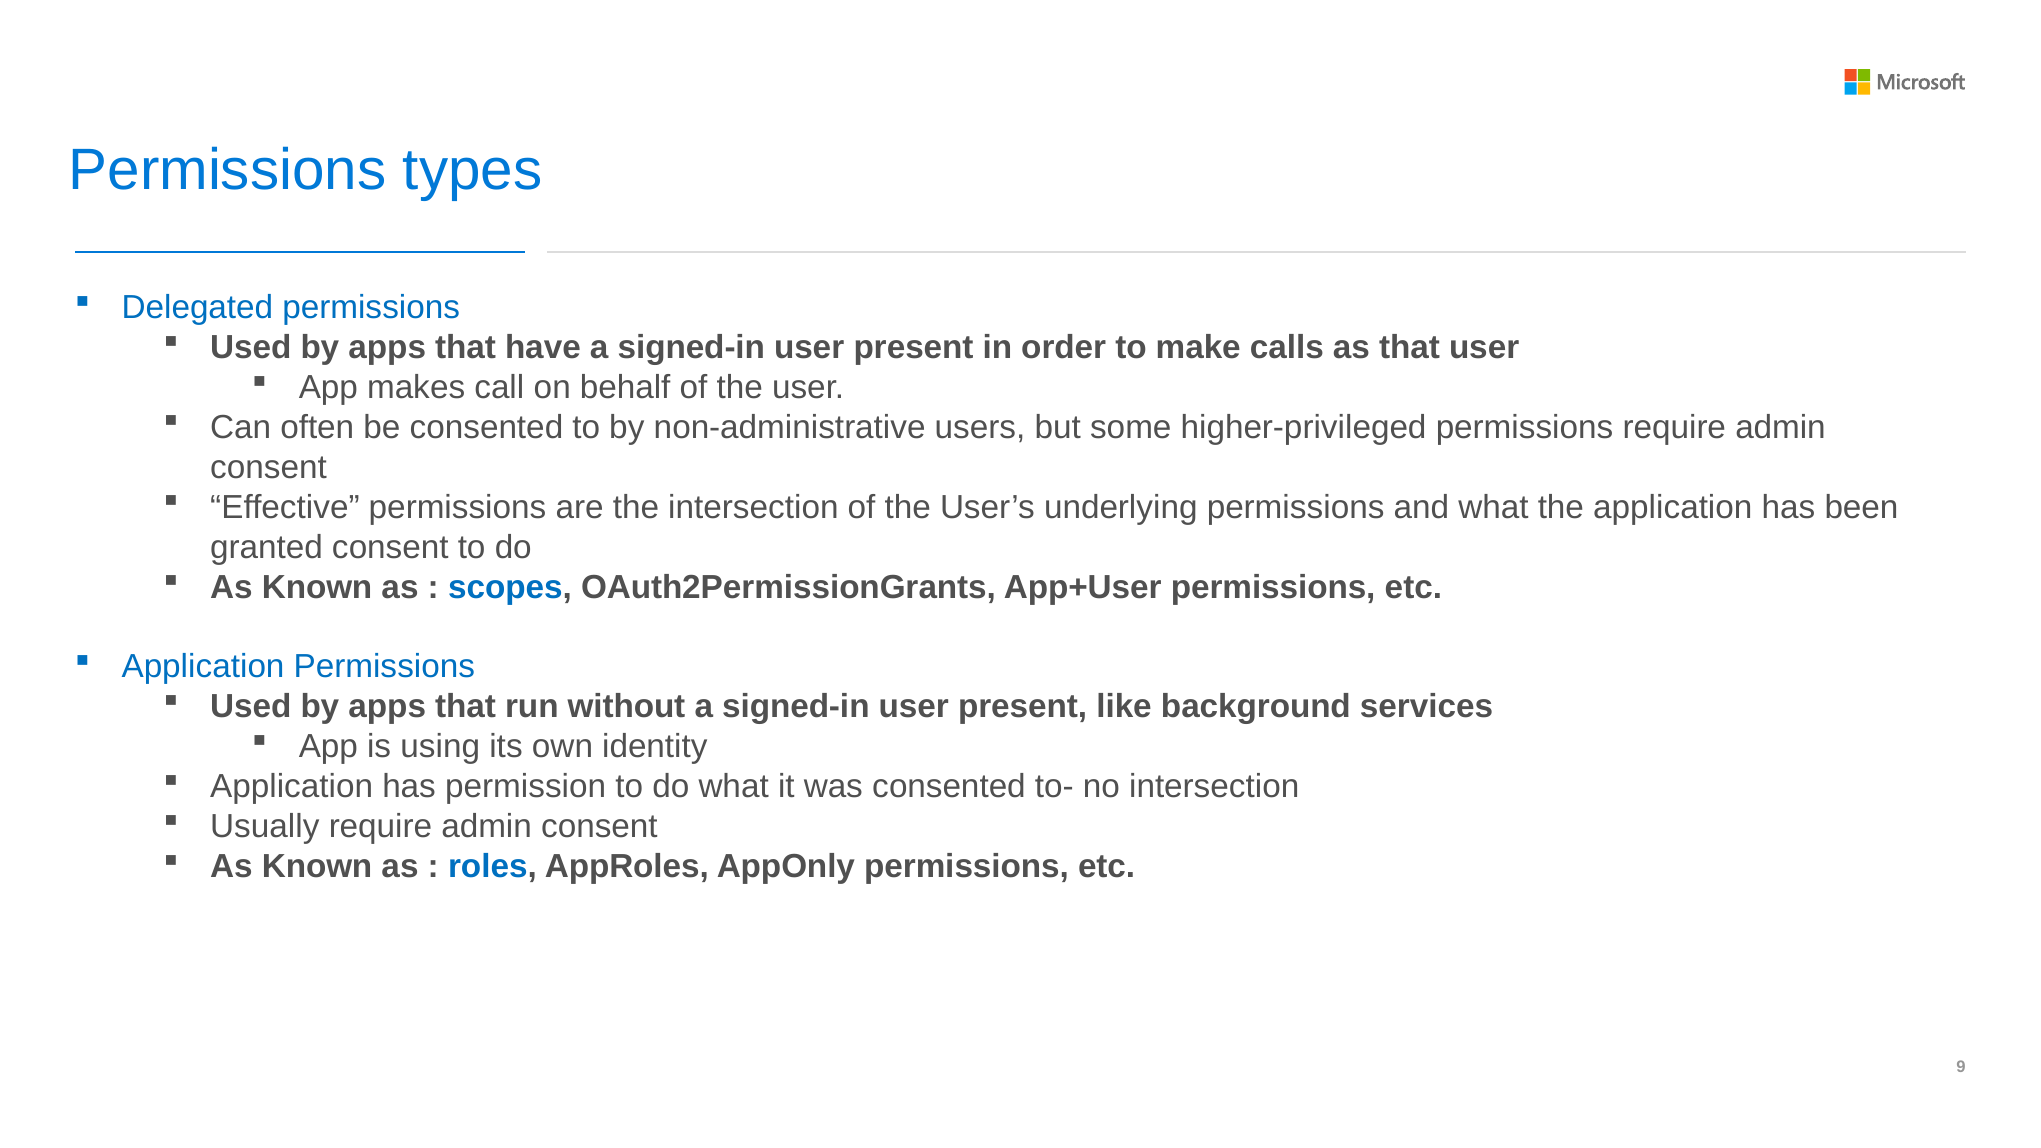

Permissions types
Delegated permissions
Used by apps that have a signed-in user present in order to make calls as that user
App makes call on behalf of the user.
Can often be consented to by non-administrative users, but some higher-privileged permissions require admin consent
“Effective” permissions are the intersection of the User’s underlying permissions and what the application has been granted consent to do
As Known as : scopes, OAuth2PermissionGrants, App+User permissions, etc.

Application Permissions
Used by apps that run without a signed-in user present, like background services
App is using its own identity
Application has permission to do what it was consented to- no intersection
Usually require admin consent
As Known as : roles, AppRoles, AppOnly permissions, etc.
9